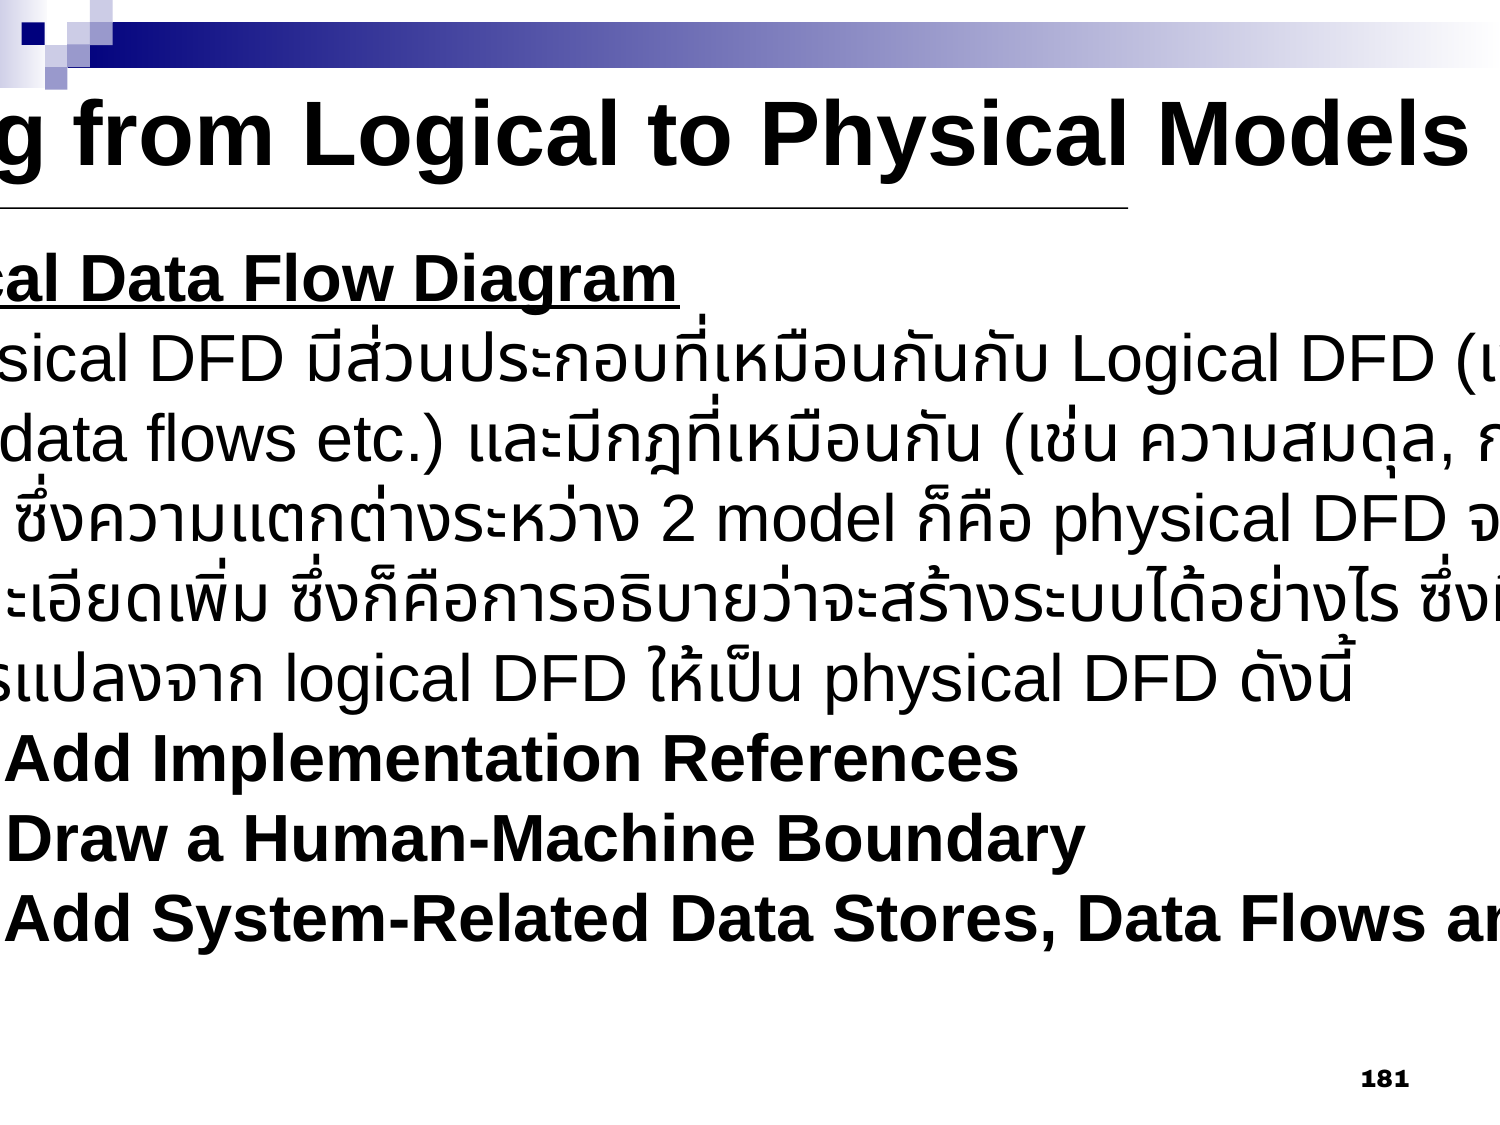

Moving from Logical to Physical Models

The Physical Data Flow Diagram
              Physical DFD มีส่วนประกอบที่เหมือนกันกับ Logical DFD (เช่น
Data store, data flows etc.) และมีกฎที่เหมือนกัน (เช่น ความสมดุล, การแยก-
ย่อย เป็นต้น) ซึ่งความแตกต่างระหว่าง 2 model ก็คือ physical DFD จะมีส่วน
ประกอบรายละเอียดเพิ่ม ซึ่งก็คือการอธิบายว่าจะสร้างระบบได้อย่างไร ซึ่งมี 5
ขั้นตอนในการแปลงจาก logical DFD ให้เป็น physical DFD ดังนี้
               1. Add Implementation References
               2. Draw a Human-Machine Boundary
               3. Add System-Related Data Stores, Data Flows and Processes
181